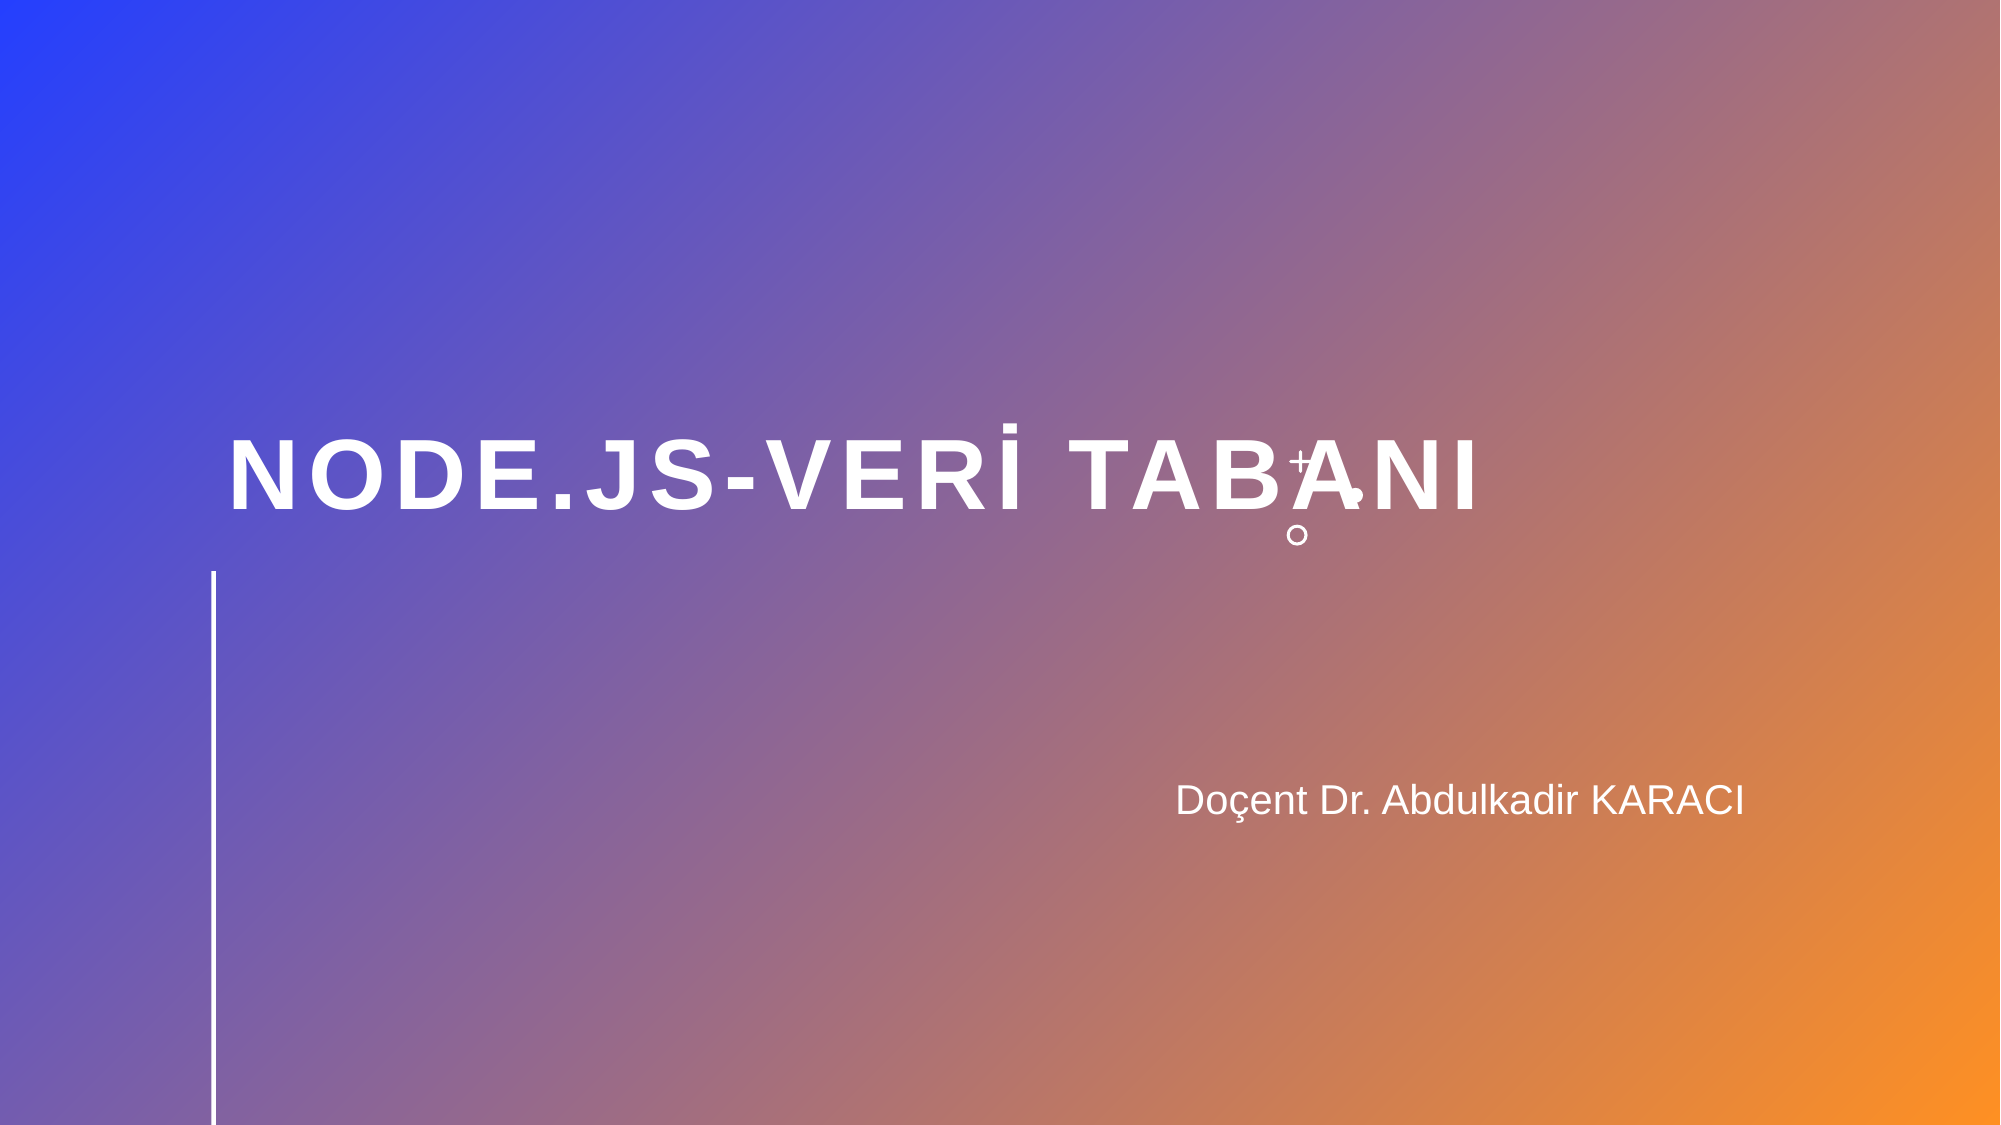

# Node.js-VERİ TABANI
Doçent Dr. Abdulkadir KARACI